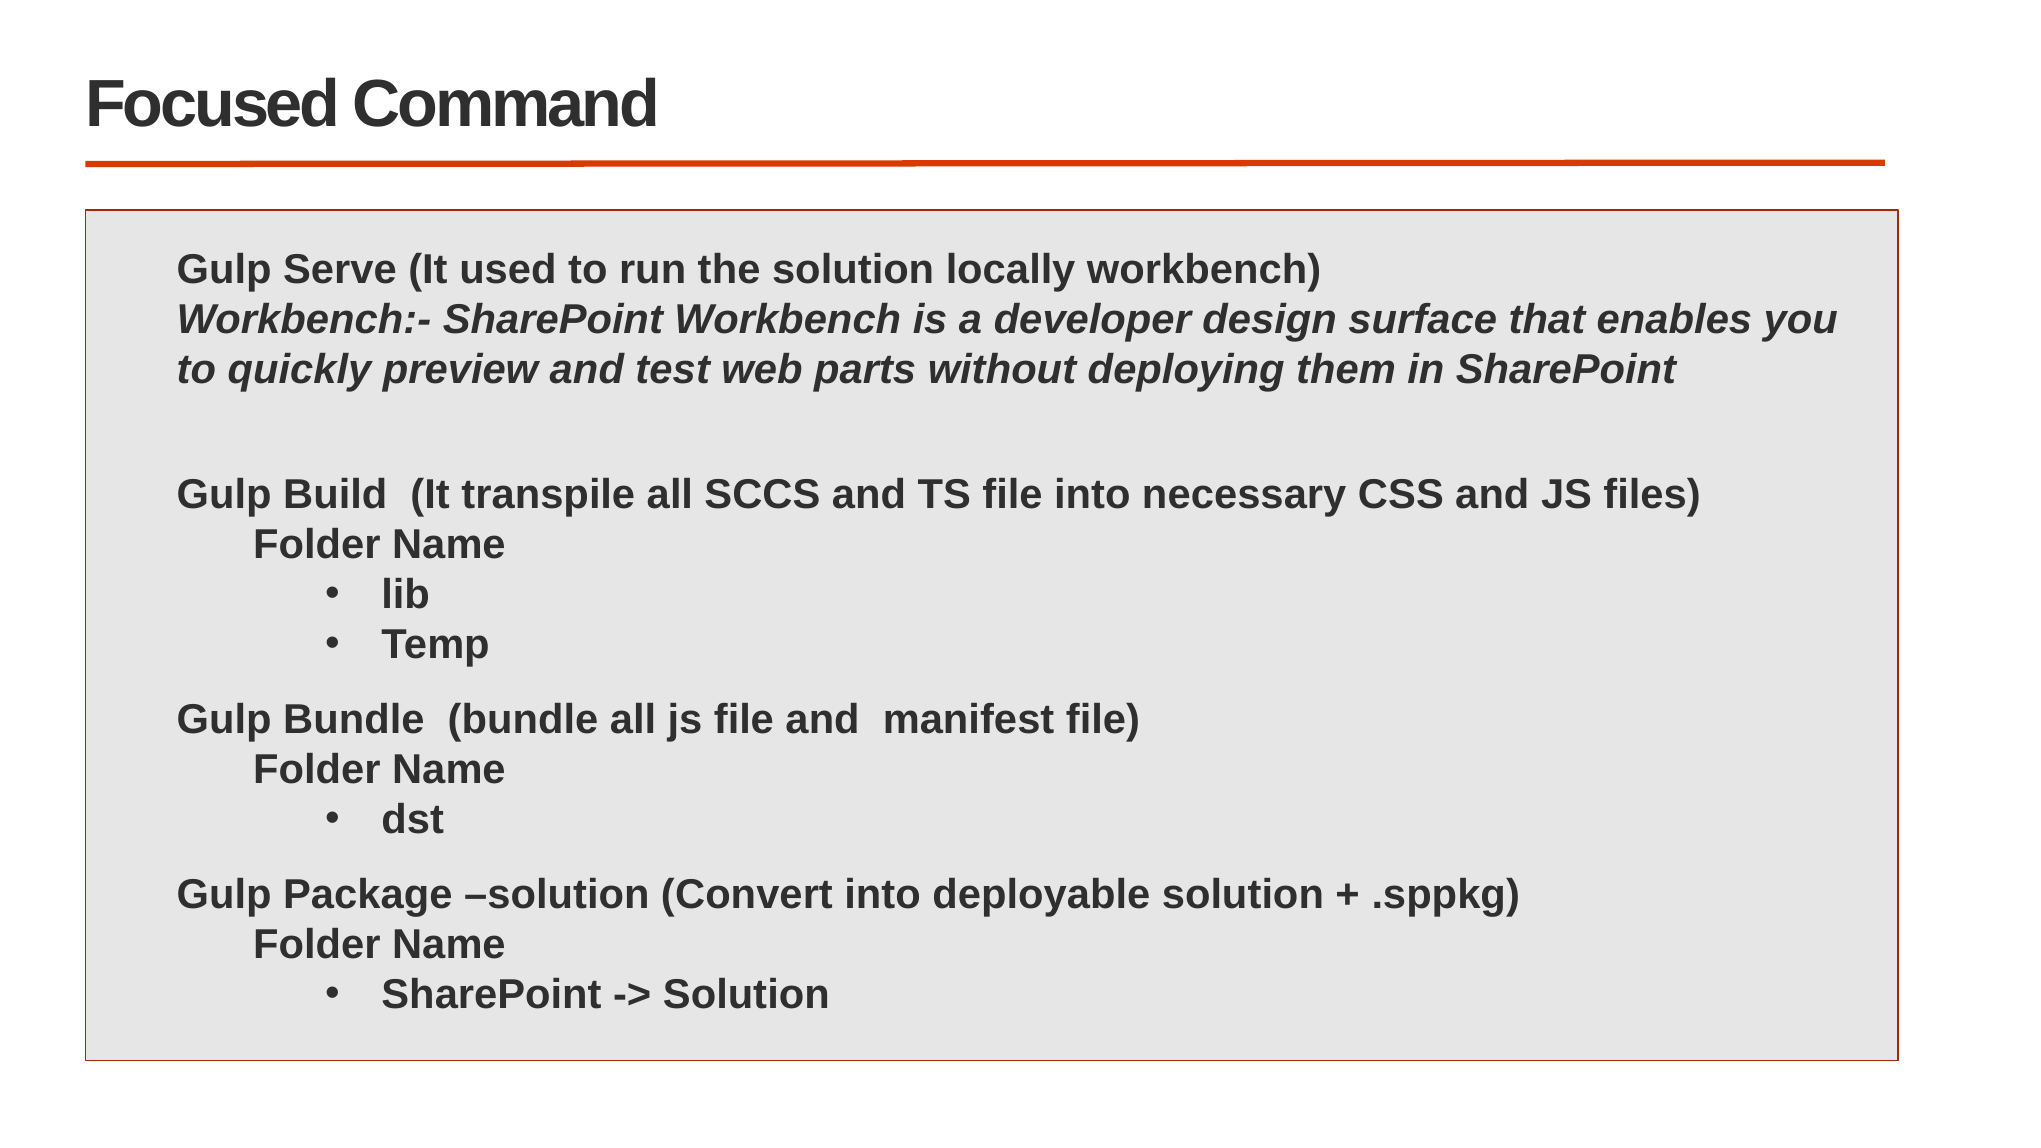

# Focused Command
Gulp Serve (It used to run the solution locally workbench)
Workbench:- SharePoint Workbench is a developer design surface that enables you to quickly preview and test web parts without deploying them in SharePoint

Gulp Build  (It transpile all SCCS and TS file into necessary CSS and JS files)
Folder Name
lib
Temp
Gulp Bundle  (bundle all js file and  manifest file)
Folder Name
dst
Gulp Package –solution (Convert into deployable solution + .sppkg)
Folder Name
SharePoint -> Solution